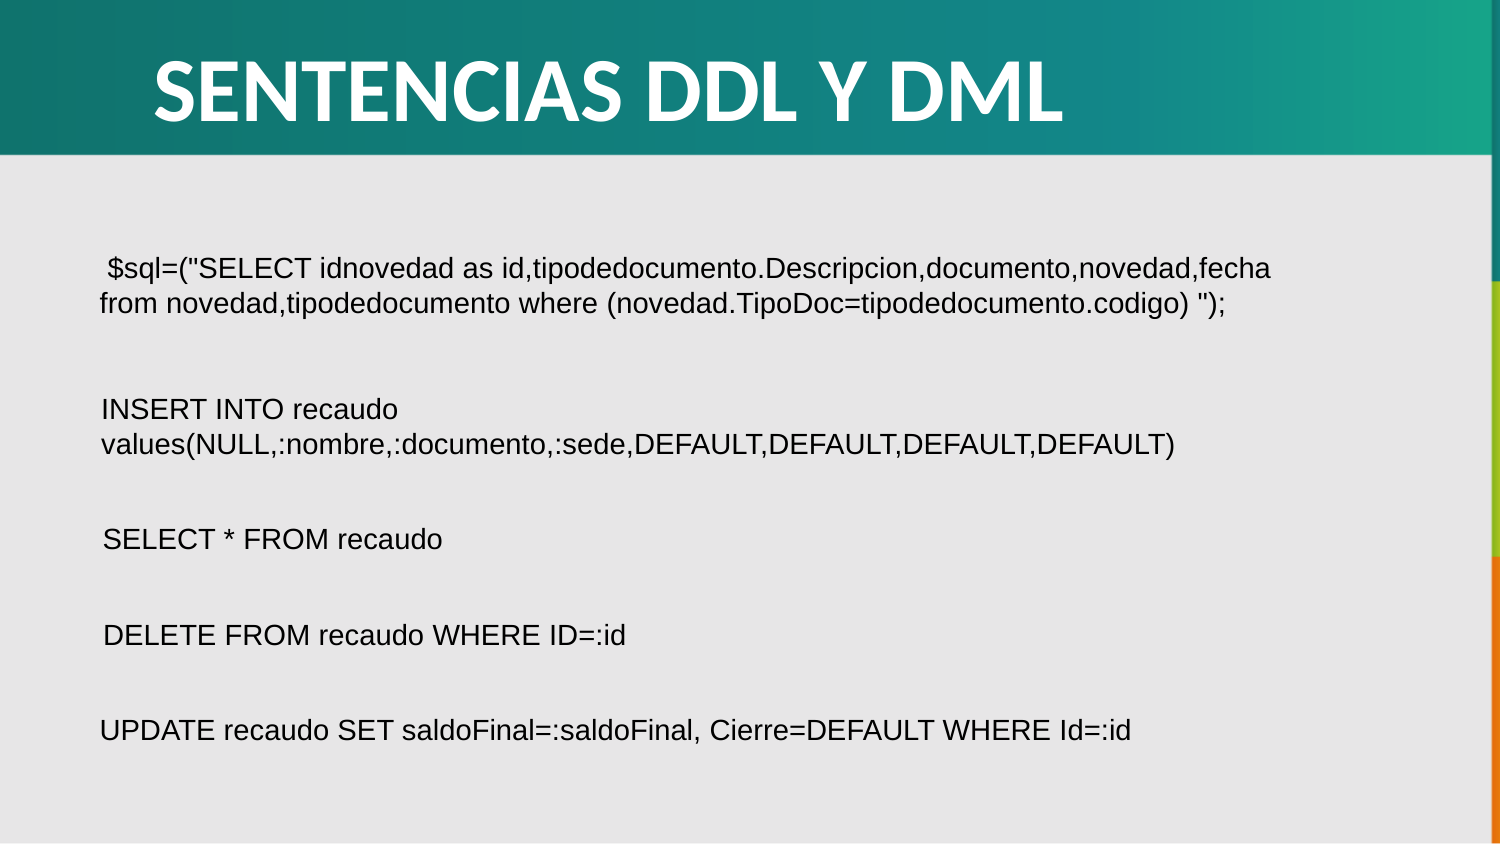

SENTENCIAS DDL Y DML
 $sql=("SELECT idnovedad as id,tipodedocumento.Descripcion,documento,novedad,fecha
from novedad,tipodedocumento where (novedad.TipoDoc=tipodedocumento.codigo) ");
INSERT INTO recaudo values(NULL,:nombre,:documento,:sede,DEFAULT,DEFAULT,DEFAULT,DEFAULT)
SELECT * FROM recaudo
DELETE FROM recaudo WHERE ID=:id
UPDATE recaudo SET saldoFinal=:saldoFinal, Cierre=DEFAULT WHERE Id=:id